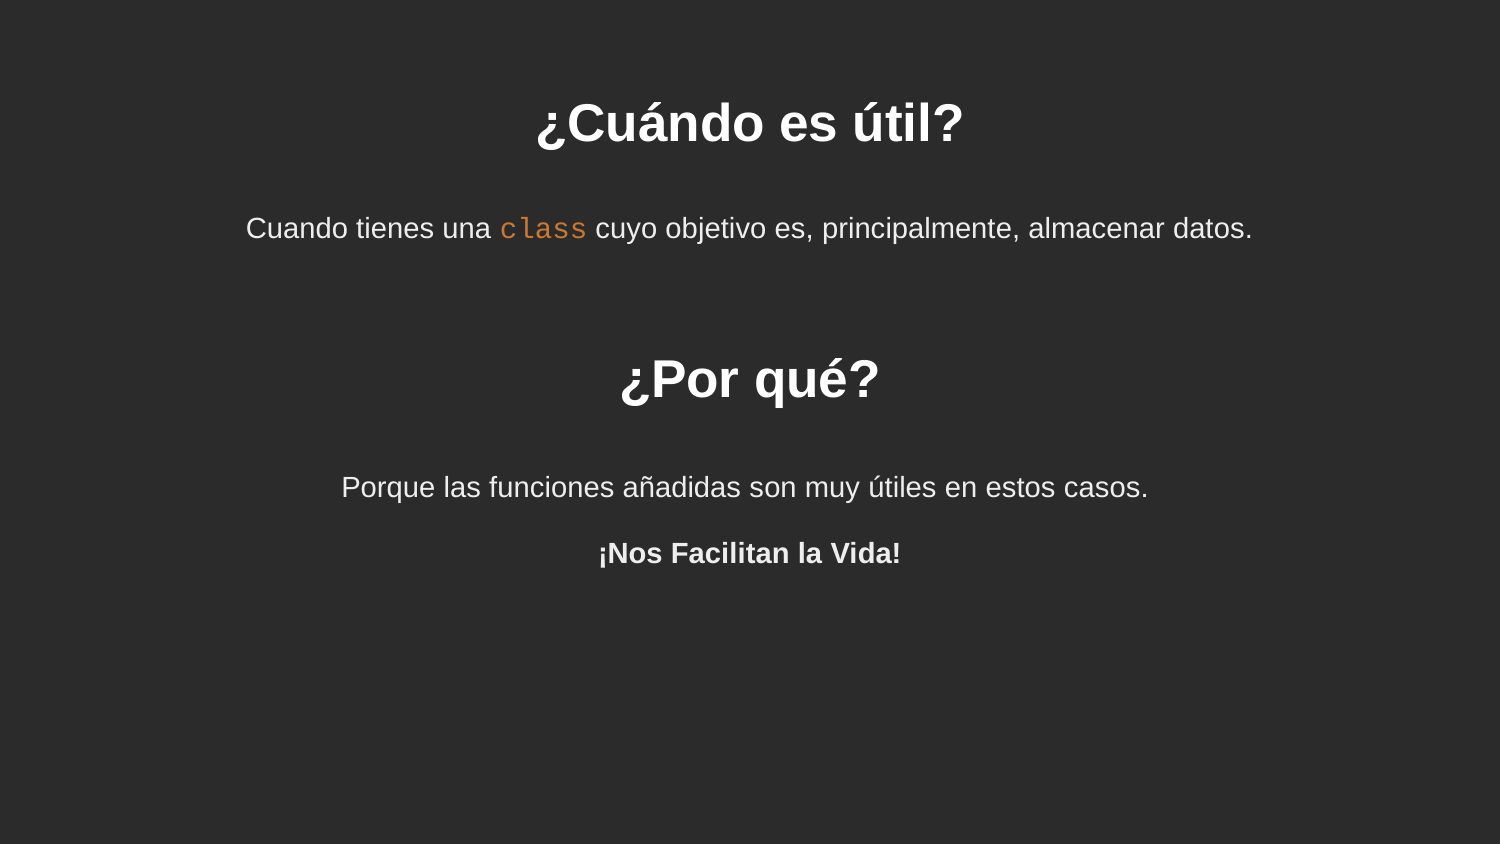

# ¿Cuándo es útil?
Cuando tienes una class cuyo objetivo es, principalmente, almacenar datos.
¿Por qué?
Porque las funciones añadidas son muy útiles en estos casos.
¡Nos Facilitan la Vida!